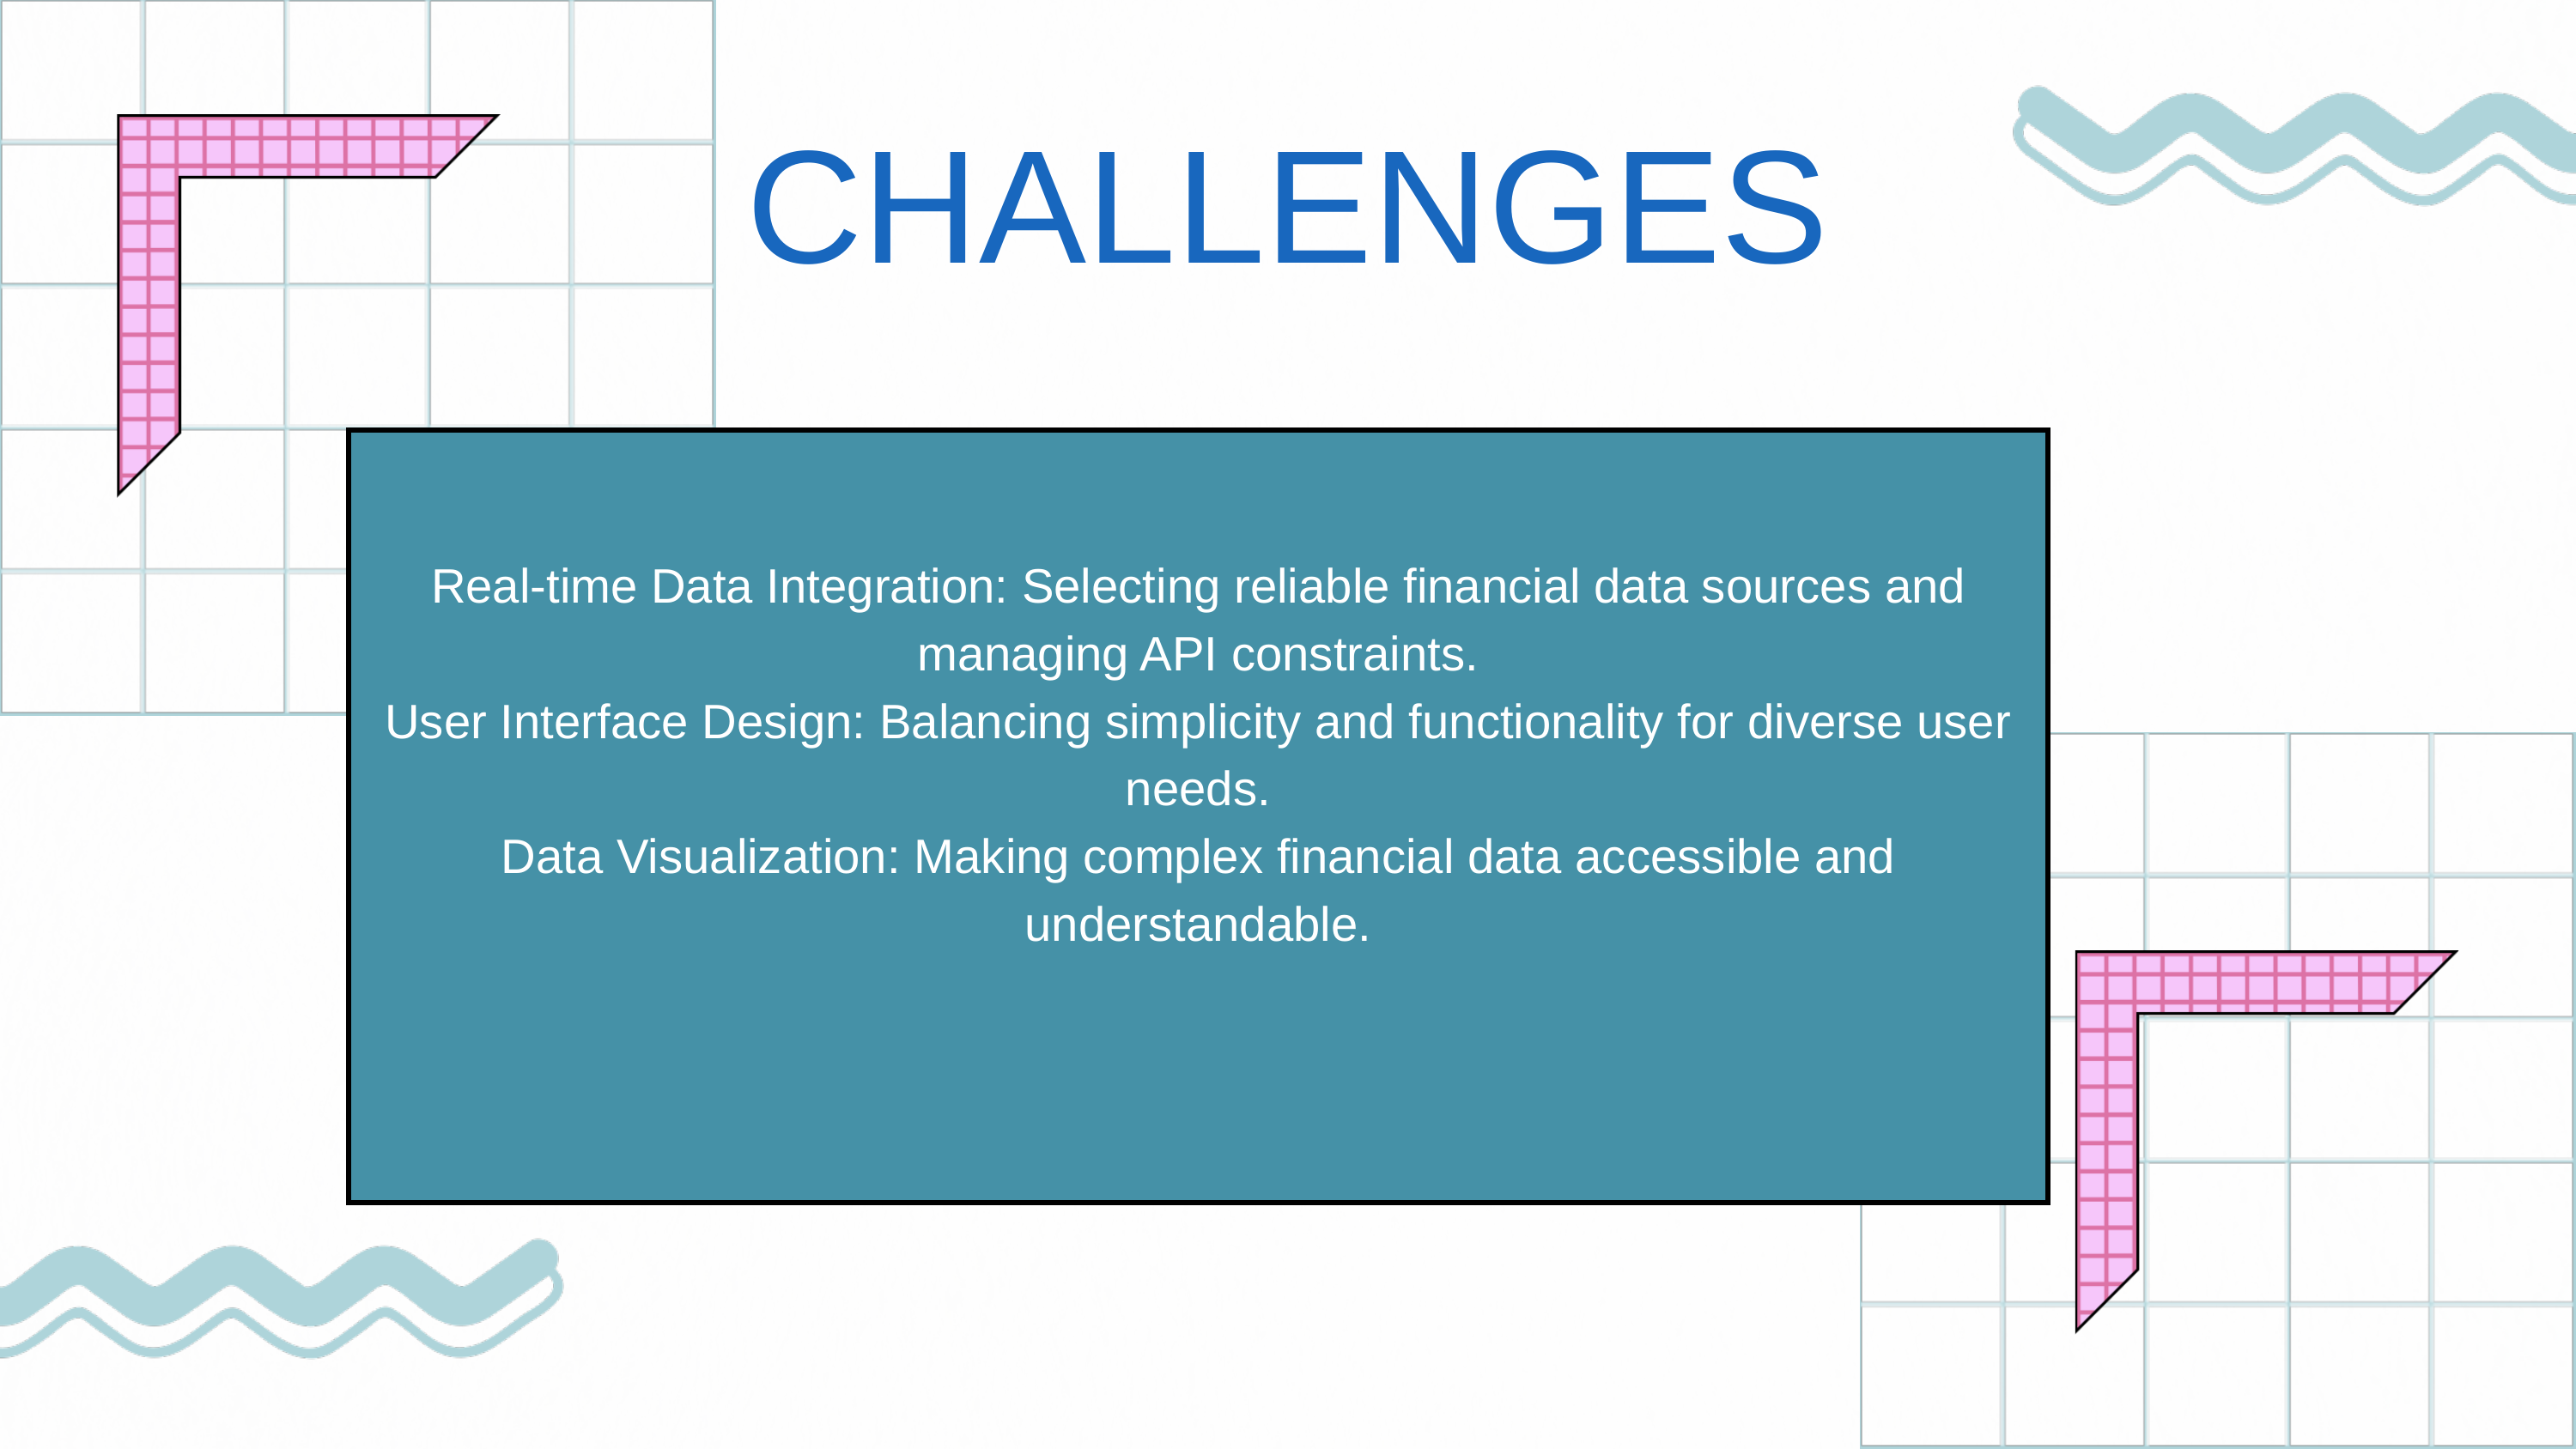

CHALLENGES

Real-time Data Integration: Selecting reliable financial data sources and managing API constraints.
User Interface Design: Balancing simplicity and functionality for diverse user needs.
Data Visualization: Making complex financial data accessible and understandable.